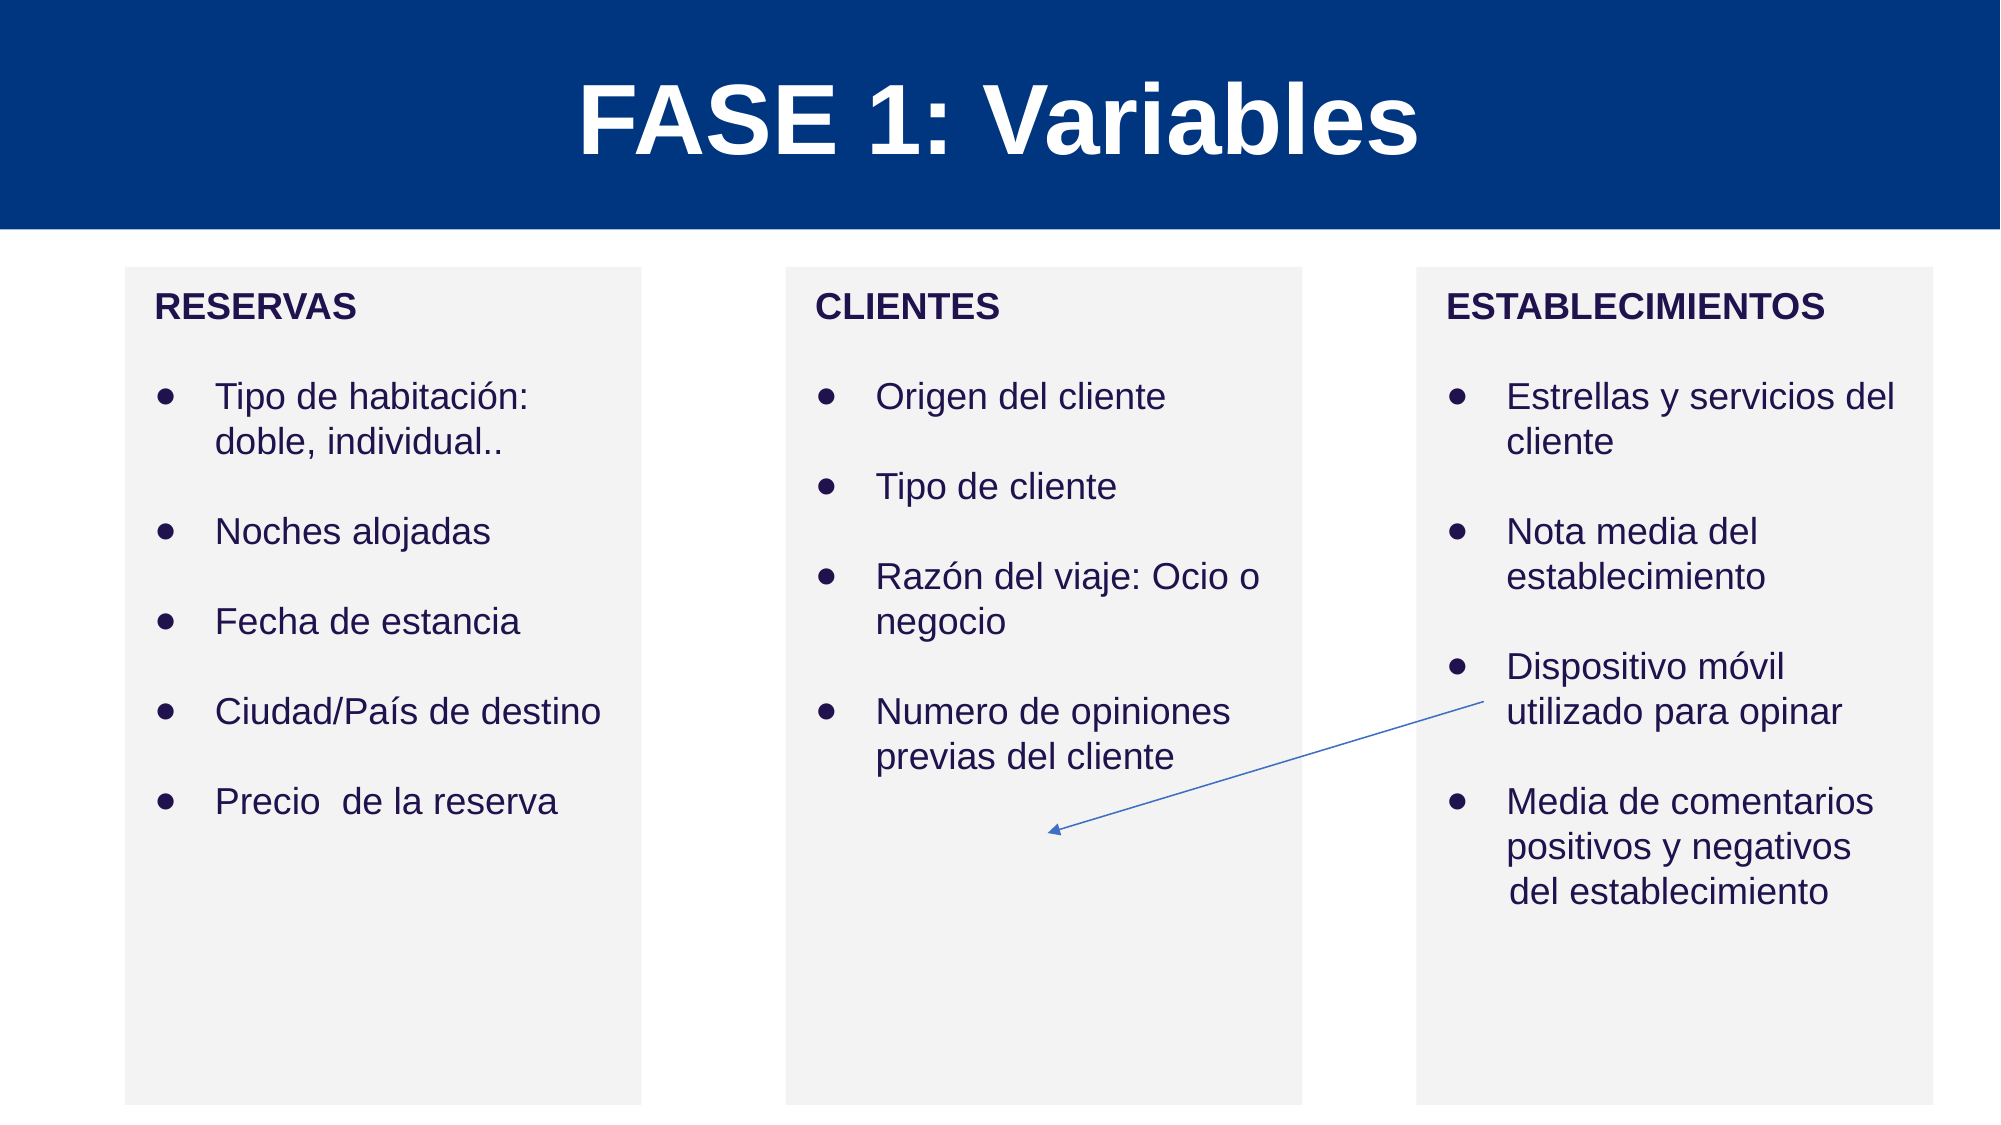

FASE 1: Variables
RESERVAS

Tipo de habitación: doble, individual..

Noches alojadas

Fecha de estancia

Ciudad/País de destino

Precio  de la reserva

CLIENTES

Origen del cliente

Tipo de cliente

Razón del viaje: Ocio o negocio

Numero de opiniones previas del cliente

ESTABLECIMIENTOS

Estrellas y servicios del cliente

Nota media del establecimiento

Dispositivo móvil utilizado para opinar

Media de comentarios positivos y negativos
      del establecimiento